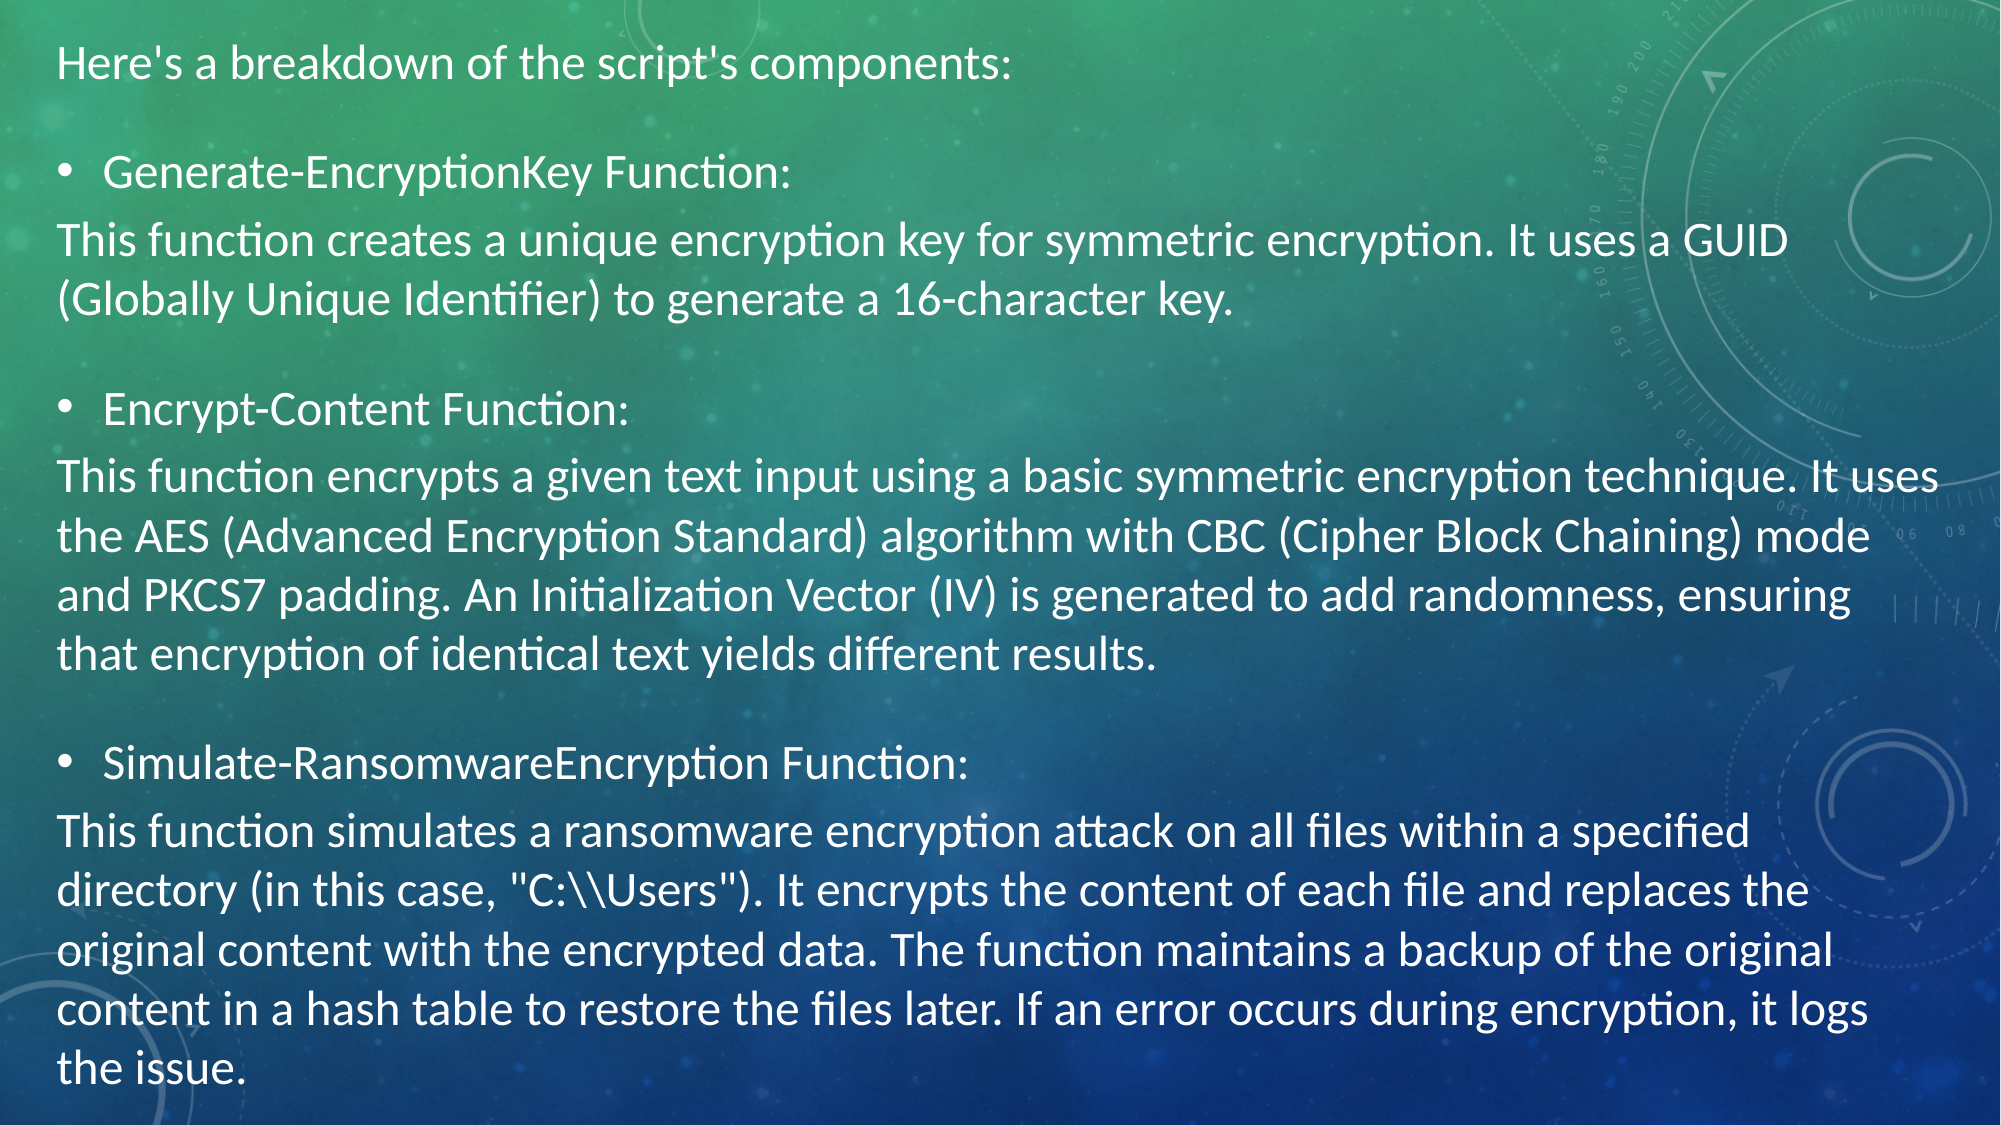

Here's a breakdown of the script's components:
Generate-EncryptionKey Function:
This function creates a unique encryption key for symmetric encryption. It uses a GUID (Globally Unique Identifier) to generate a 16-character key.
Encrypt-Content Function:
This function encrypts a given text input using a basic symmetric encryption technique. It uses the AES (Advanced Encryption Standard) algorithm with CBC (Cipher Block Chaining) mode and PKCS7 padding. An Initialization Vector (IV) is generated to add randomness, ensuring that encryption of identical text yields different results.
Simulate-RansomwareEncryption Function:
This function simulates a ransomware encryption attack on all files within a specified directory (in this case, "C:\\Users"). It encrypts the content of each file and replaces the original content with the encrypted data. The function maintains a backup of the original content in a hash table to restore the files later. If an error occurs during encryption, it logs the issue.